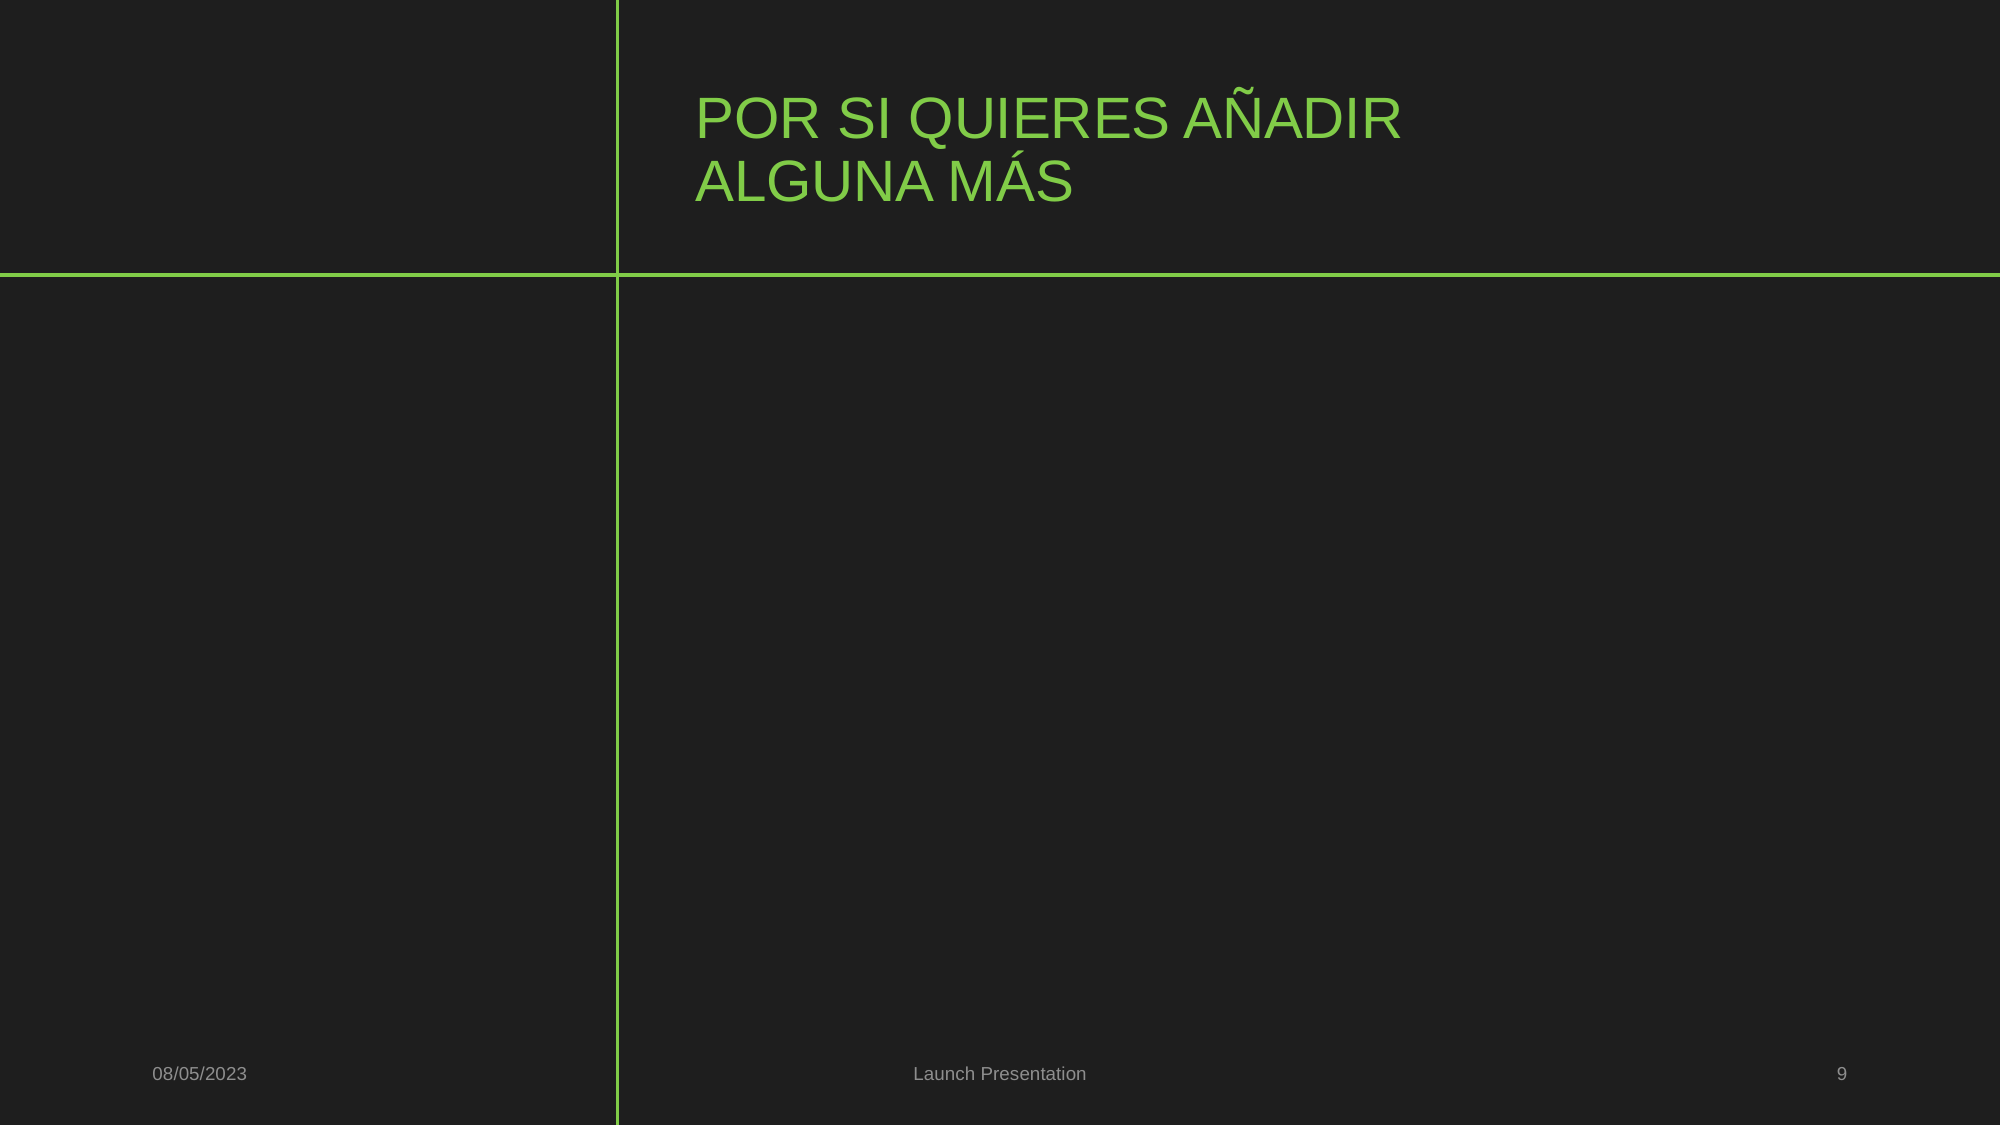

# Por si quieres añadir alguna más

08/05/2023
Launch Presentation
9